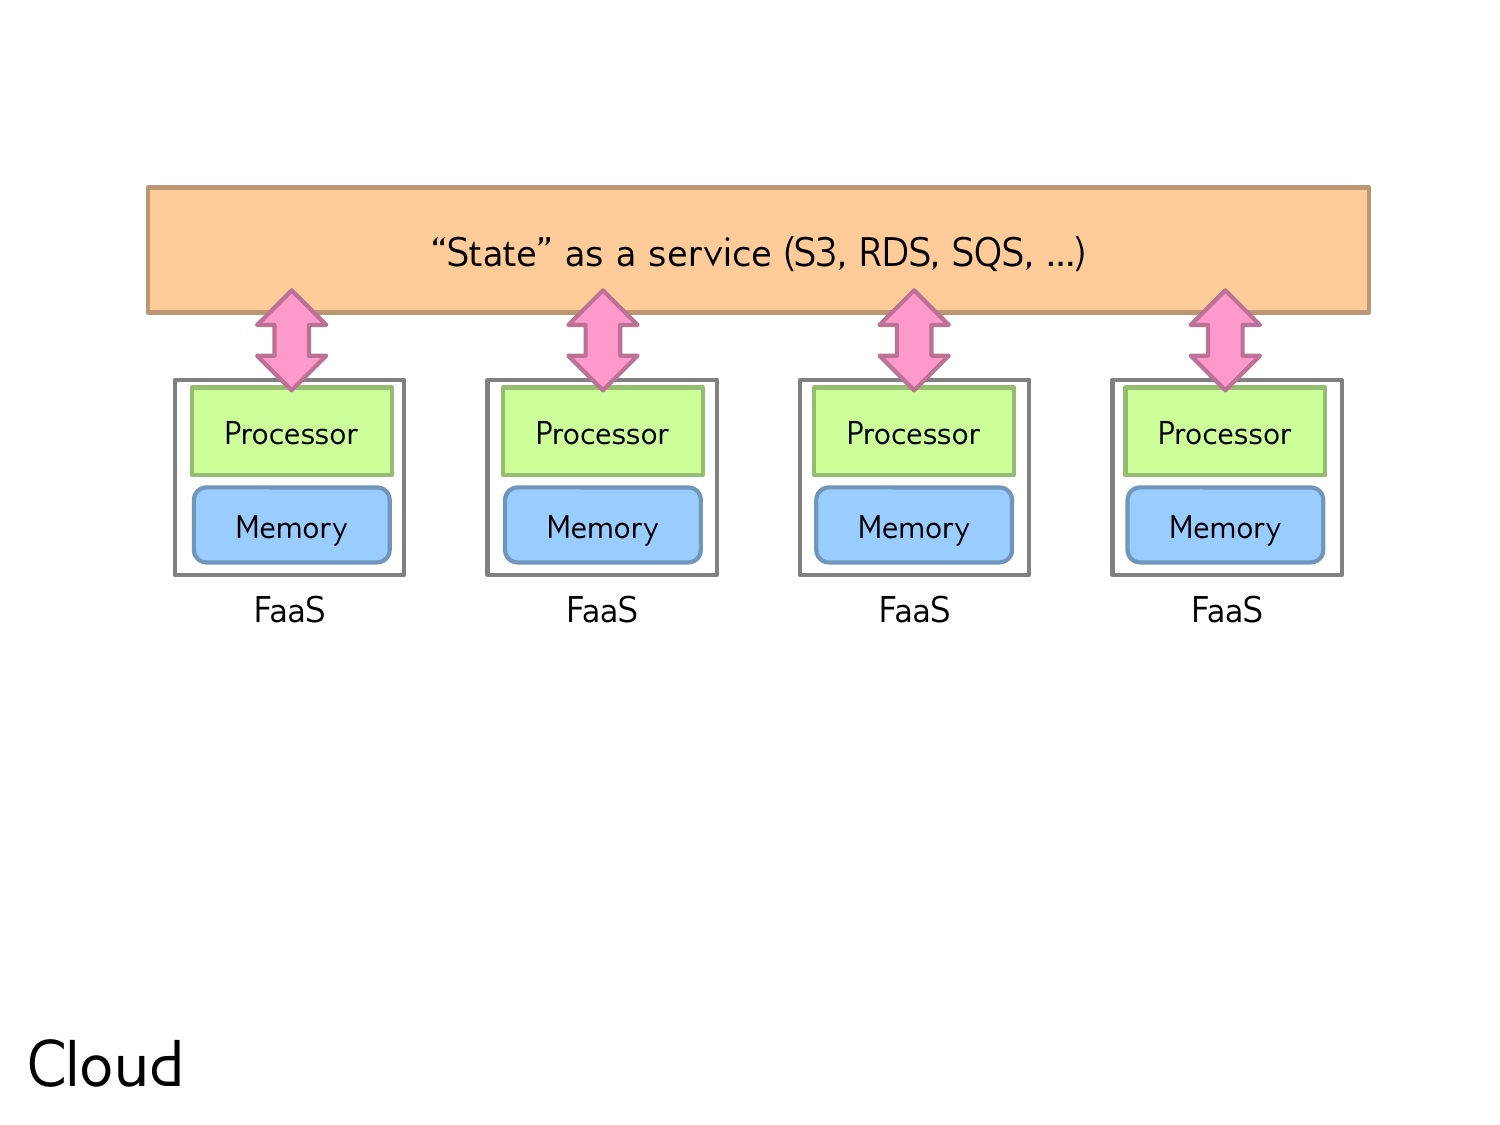

“State” as a service (S3, RDS, SQS, …)

Processor
Memory
Processor
Memory
Processor
Memory
Processor
Memory
FaaS
FaaS
FaaS
FaaS
Cloud